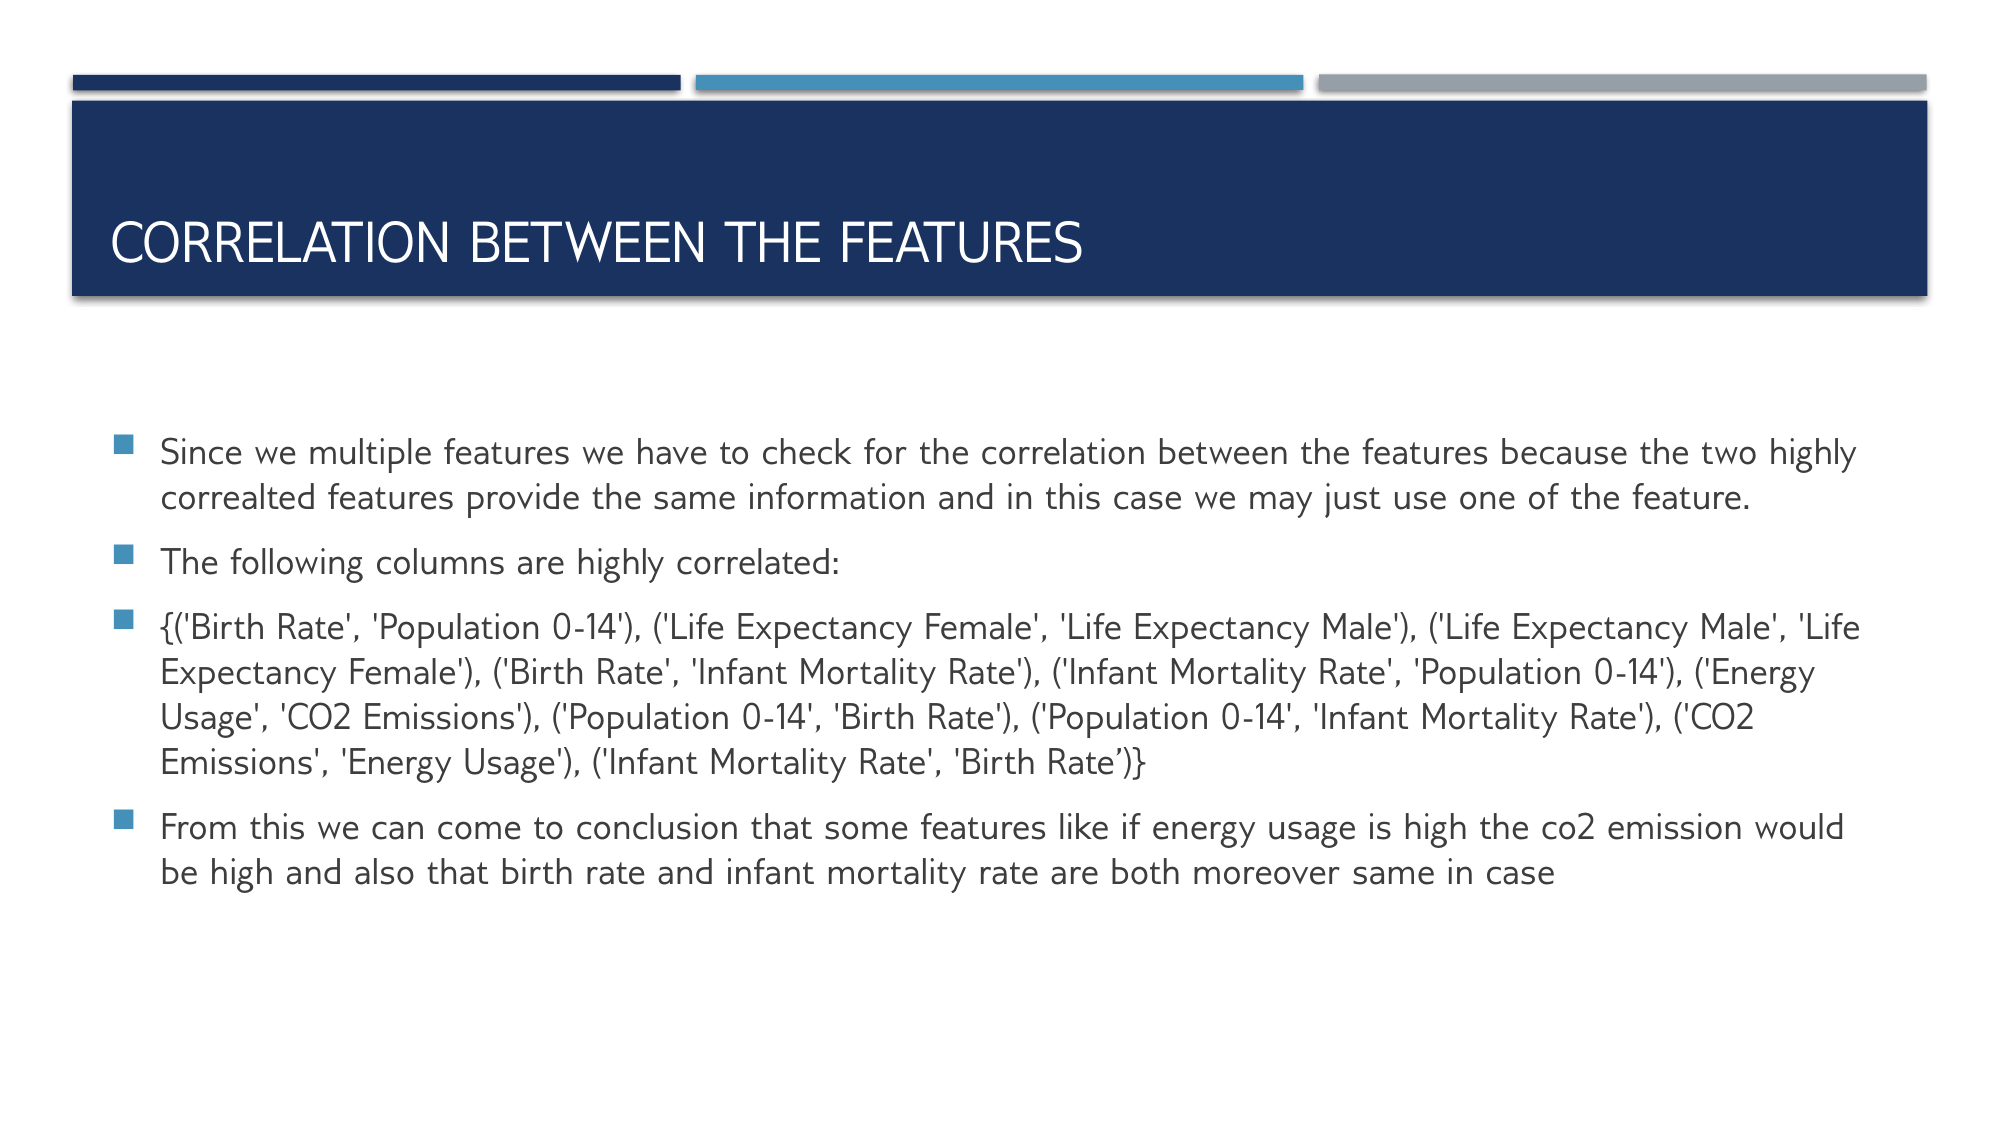

# Correlation between the features
Since we multiple features we have to check for the correlation between the features because the two highly correalted features provide the same information and in this case we may just use one of the feature.
The following columns are highly correlated:
{('Birth Rate', 'Population 0-14'), ('Life Expectancy Female', 'Life Expectancy Male'), ('Life Expectancy Male', 'Life Expectancy Female'), ('Birth Rate', 'Infant Mortality Rate'), ('Infant Mortality Rate', 'Population 0-14'), ('Energy Usage', 'CO2 Emissions'), ('Population 0-14', 'Birth Rate'), ('Population 0-14', 'Infant Mortality Rate'), ('CO2 Emissions', 'Energy Usage'), ('Infant Mortality Rate', 'Birth Rate’)}
From this we can come to conclusion that some features like if energy usage is high the co2 emission would be high and also that birth rate and infant mortality rate are both moreover same in case